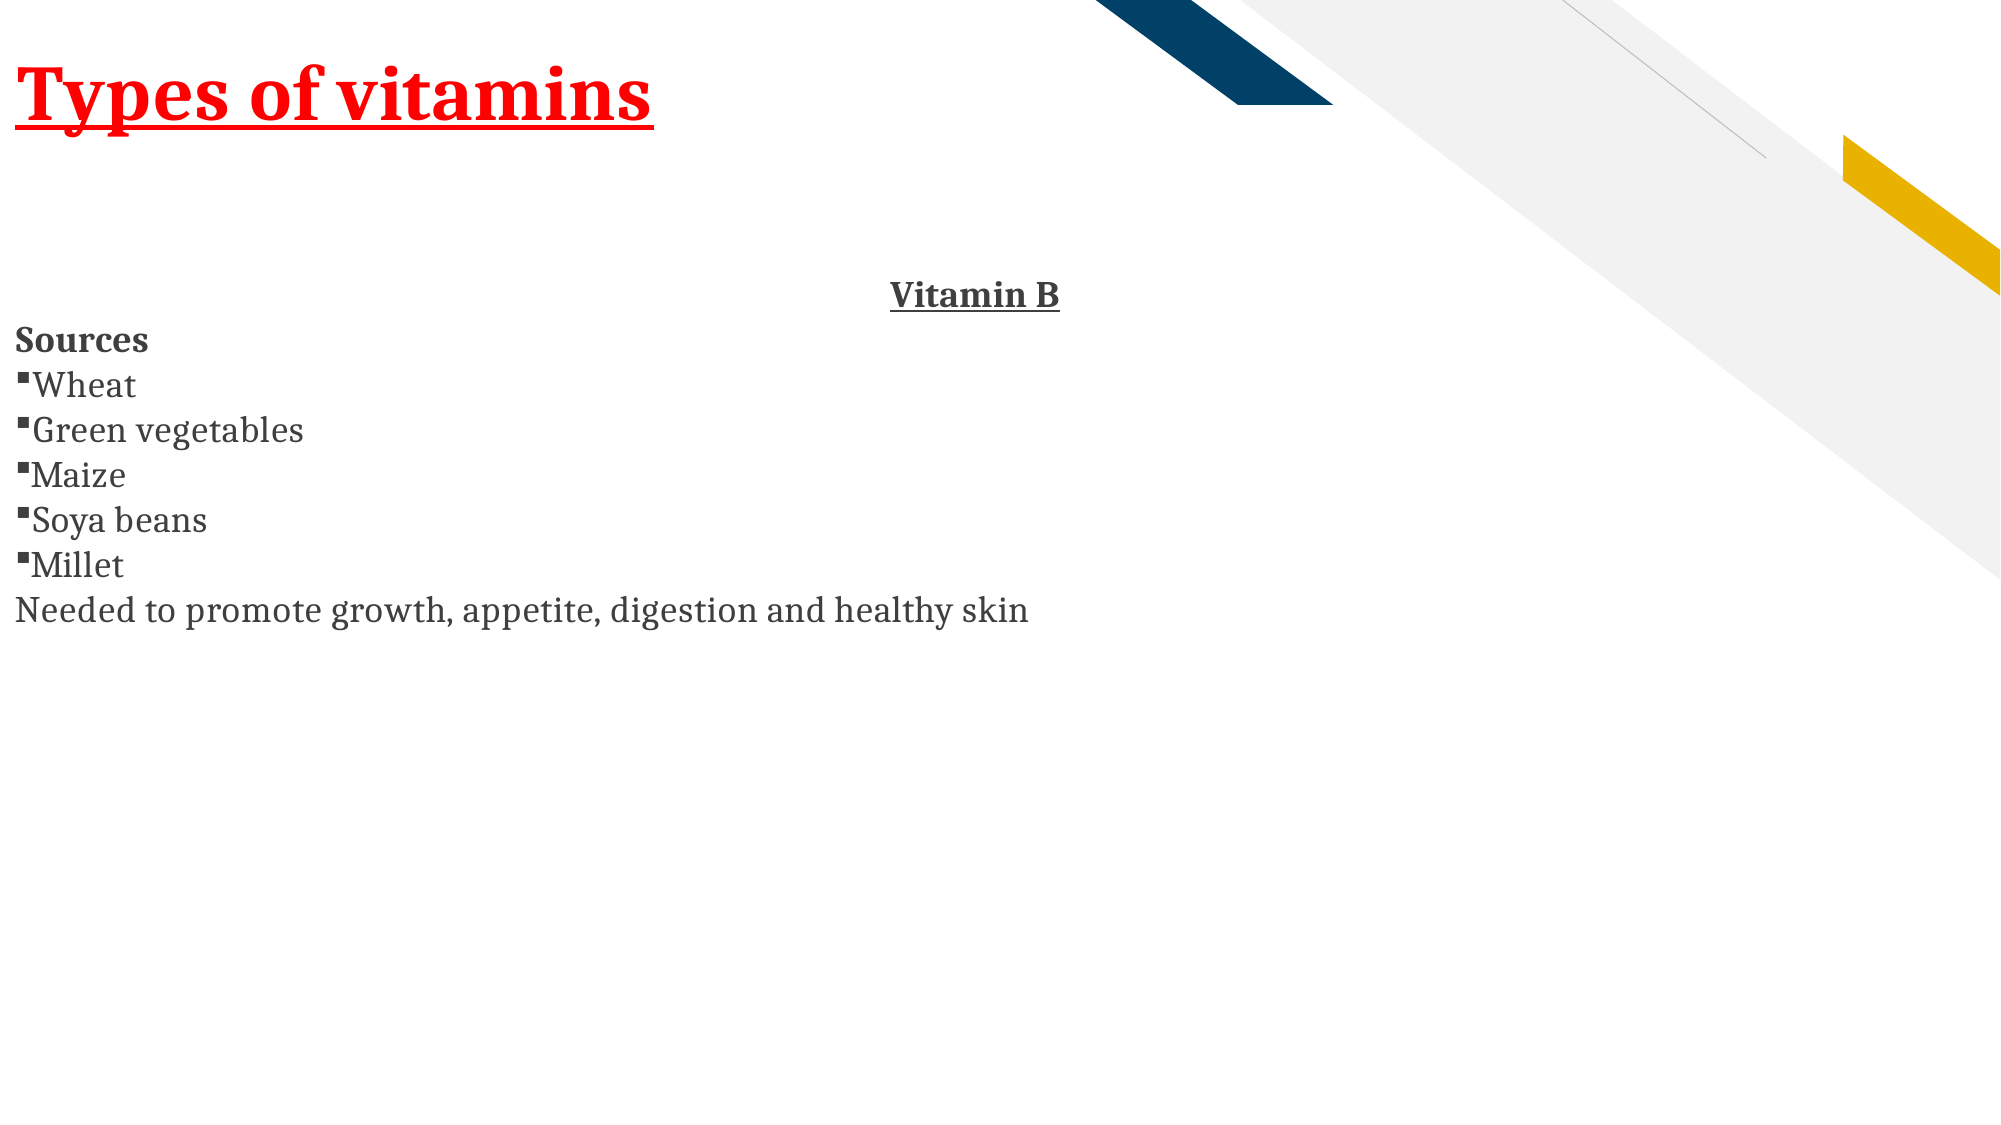

Types of vitamins
	Vitamin B
Sources
Wheat
Green vegetables
Maize
Soya beans
Millet
Needed to promote growth, appetite, digestion and healthy skin